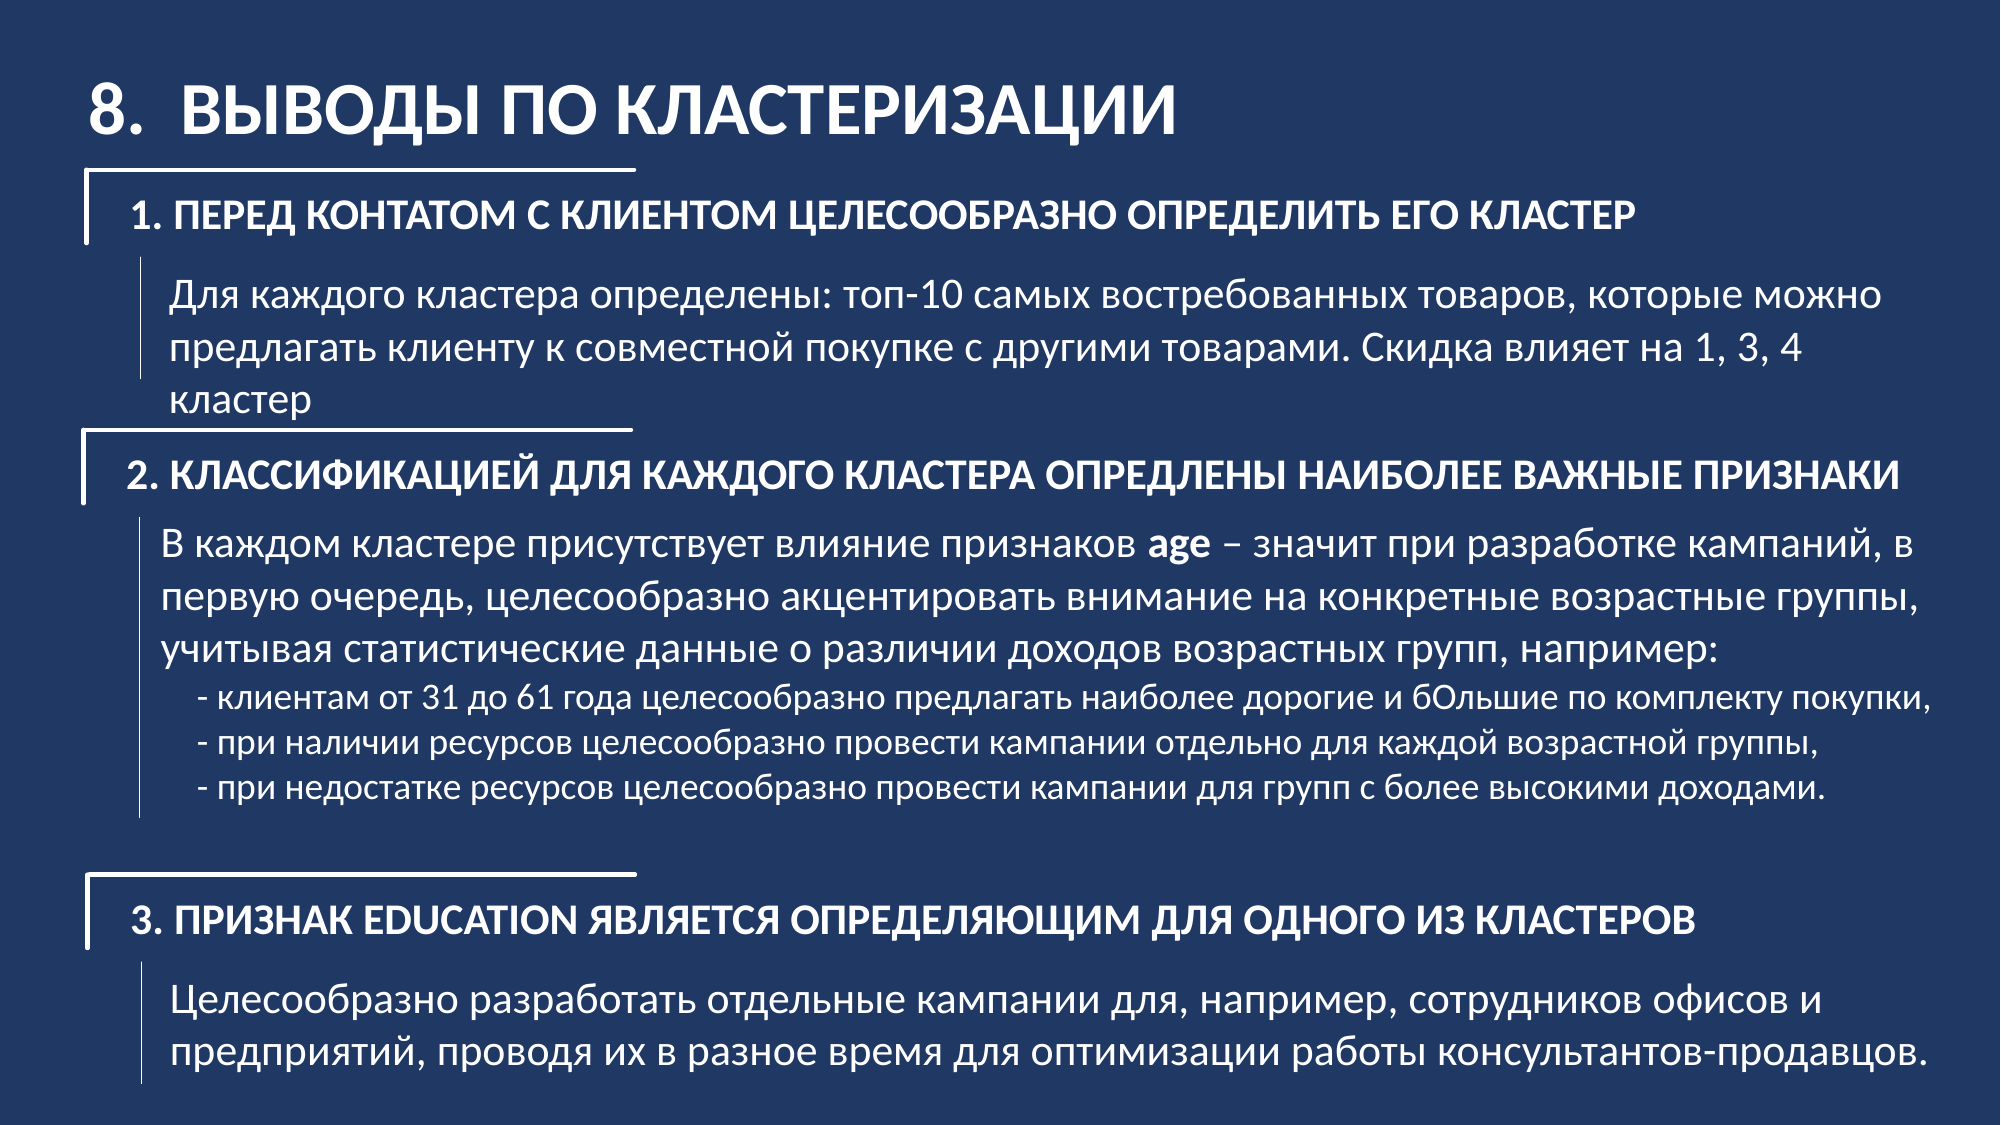

# 8.  ВЫВОДЫ ПО КЛАСТЕРИЗАЦИИ
1. ПЕРЕД КОНТАТОМ С КЛИЕНТОМ ЦЕЛЕСООБРАЗНО ОПРЕДЕЛИТЬ ЕГО КЛАСТЕР
Для каждого кластера определены: топ-10 самых востребованных товаров, которые можно предлагать клиенту к совместной покупке с другими товарами. Скидка влияет на 1, 3, 4 кластер
2. КЛАССИФИКАЦИЕЙ ДЛЯ КАЖДОГО КЛАСТЕРА ОПРЕДЛЕНЫ НАИБОЛЕЕ ВАЖНЫЕ ПРИЗНАКИ
В каждом кластере присутствует влияние признаков age – значит при разработке кампаний, в первую очередь, целесообразно акцентировать внимание на конкретные возрастные группы, учитывая статистические данные о различии доходов возрастных групп, например:
- клиентам от 31 до 61 года целесообразно предлагать наиболее дорогие и бОльшие по комплекту покупки,
- при наличии ресурсов целесообразно провести кампании отдельно для каждой возрастной группы,
- при недостатке ресурсов целесообразно провести кампании для групп с более высокими доходами.
3. ПРИЗНАК EDUCATION ЯВЛЯЕТСЯ ОПРЕДЕЛЯЮЩИМ ДЛЯ ОДНОГО ИЗ КЛАСТЕРОВ
Целесообразно разработать отдельные кампании для, например, сотрудников офисов и предприятий, проводя их в разное время для оптимизации работы консультантов-продавцов.